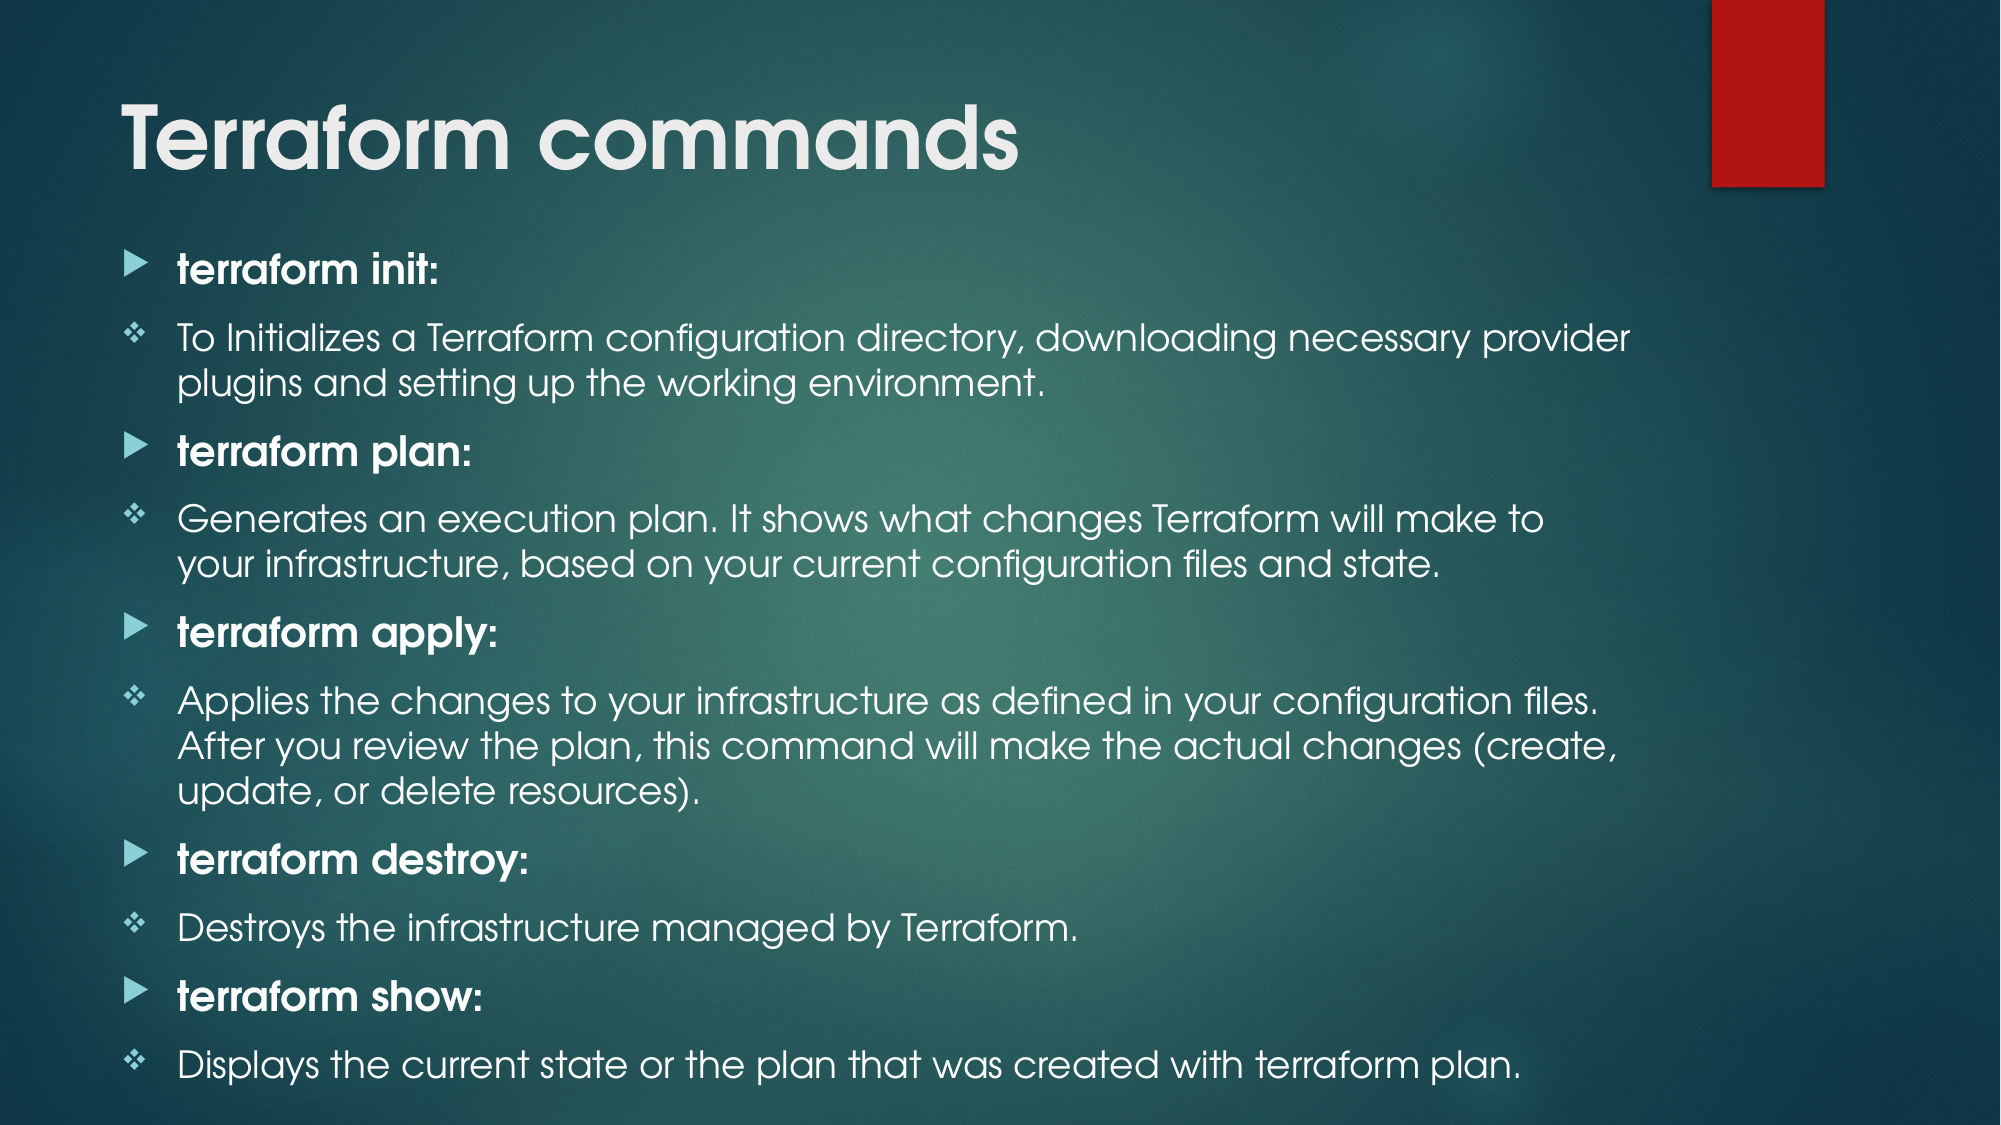

# Terraform commands
terraform init:
To Initializes a Terraform configuration directory, downloading necessary provider plugins and setting up the working environment.
terraform plan:
Generates an execution plan. It shows what changes Terraform will make to your infrastructure, based on your current configuration files and state.
terraform apply:
Applies the changes to your infrastructure as defined in your configuration files. After you review the plan, this command will make the actual changes (create, update, or delete resources).
terraform destroy:
Destroys the infrastructure managed by Terraform.
terraform show:
Displays the current state or the plan that was created with terraform plan.